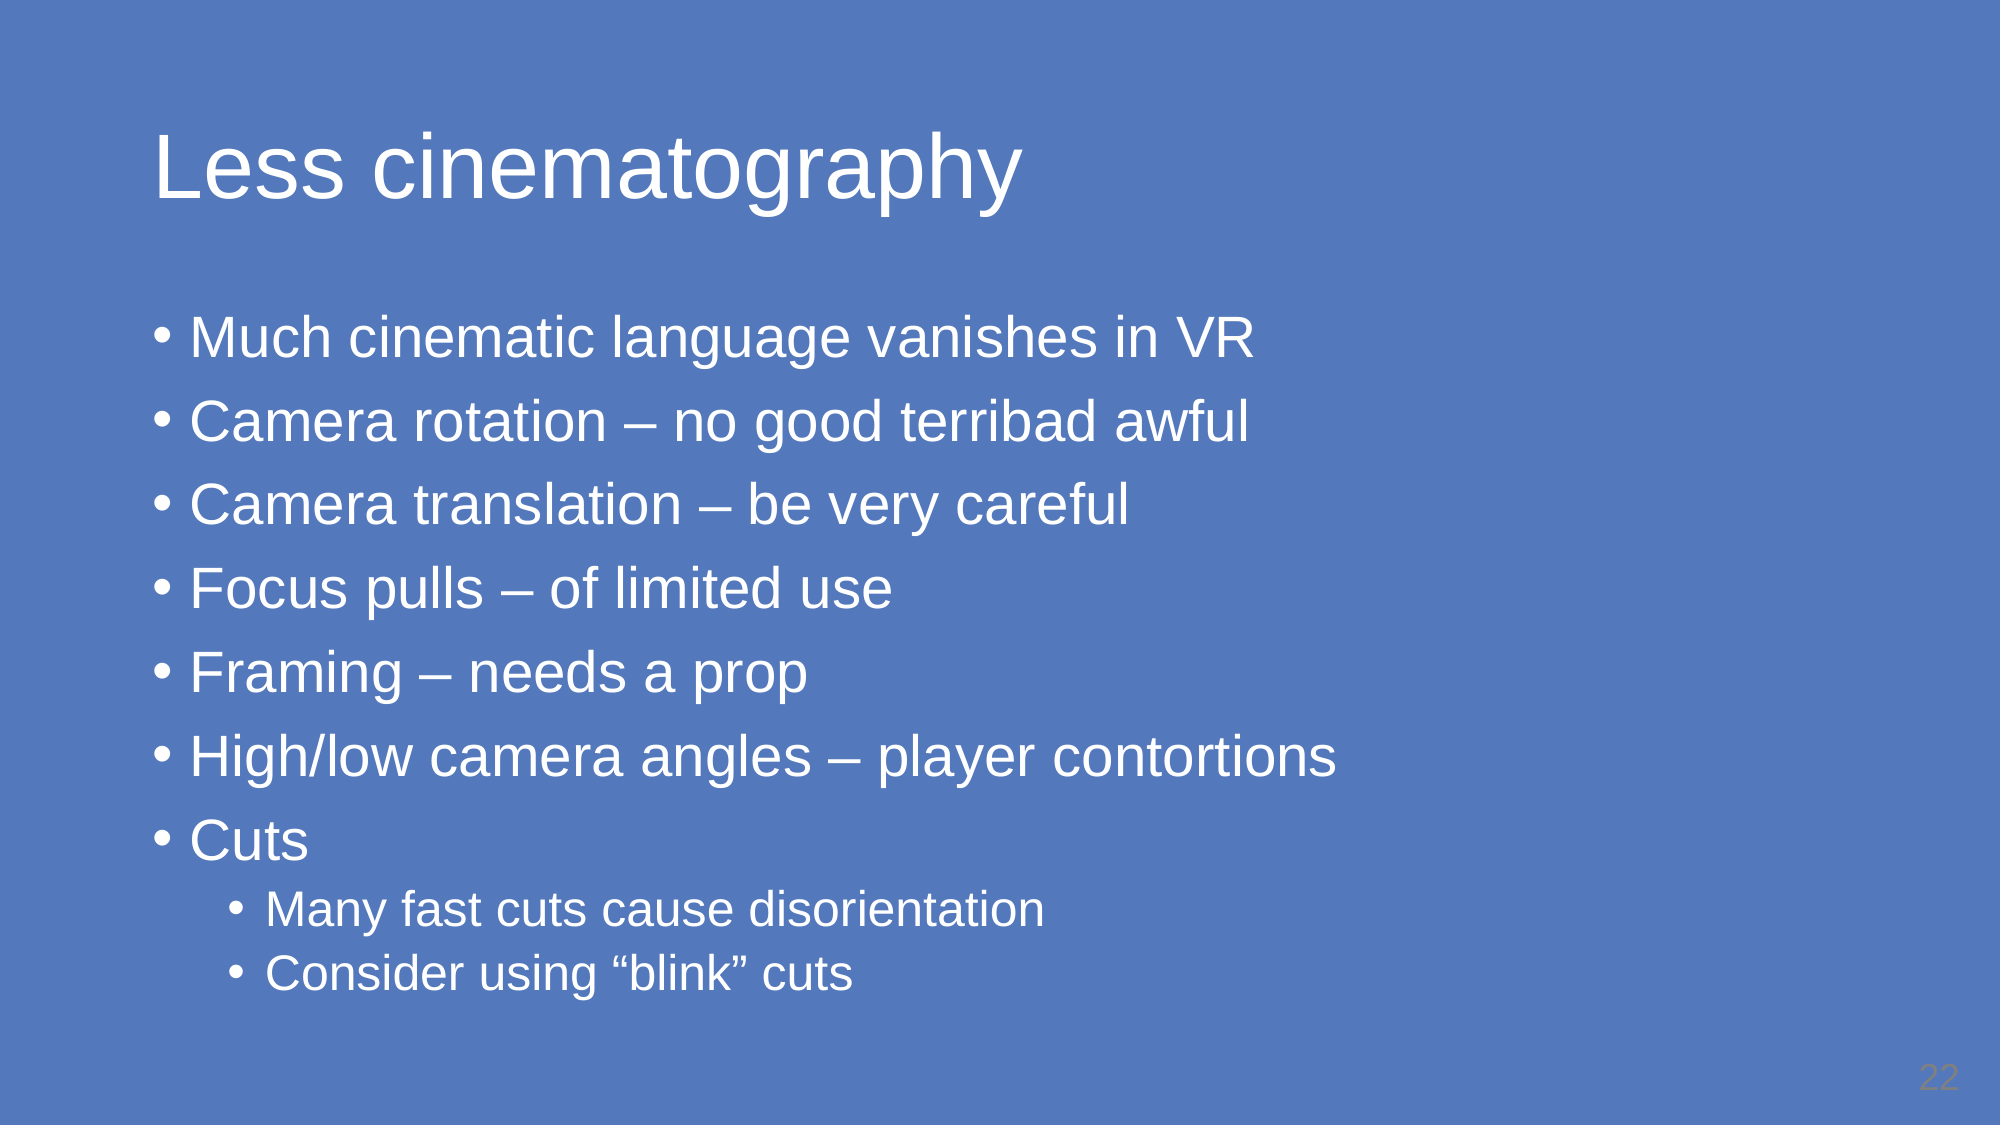

# Less cinematography
Much cinematic language vanishes in VR
Camera rotation – no good terribad awful
Camera translation – be very careful
Focus pulls – of limited use
Framing – needs a prop
High/low camera angles – player contortions
Cuts
Many fast cuts cause disorientation
Consider using “blink” cuts
22